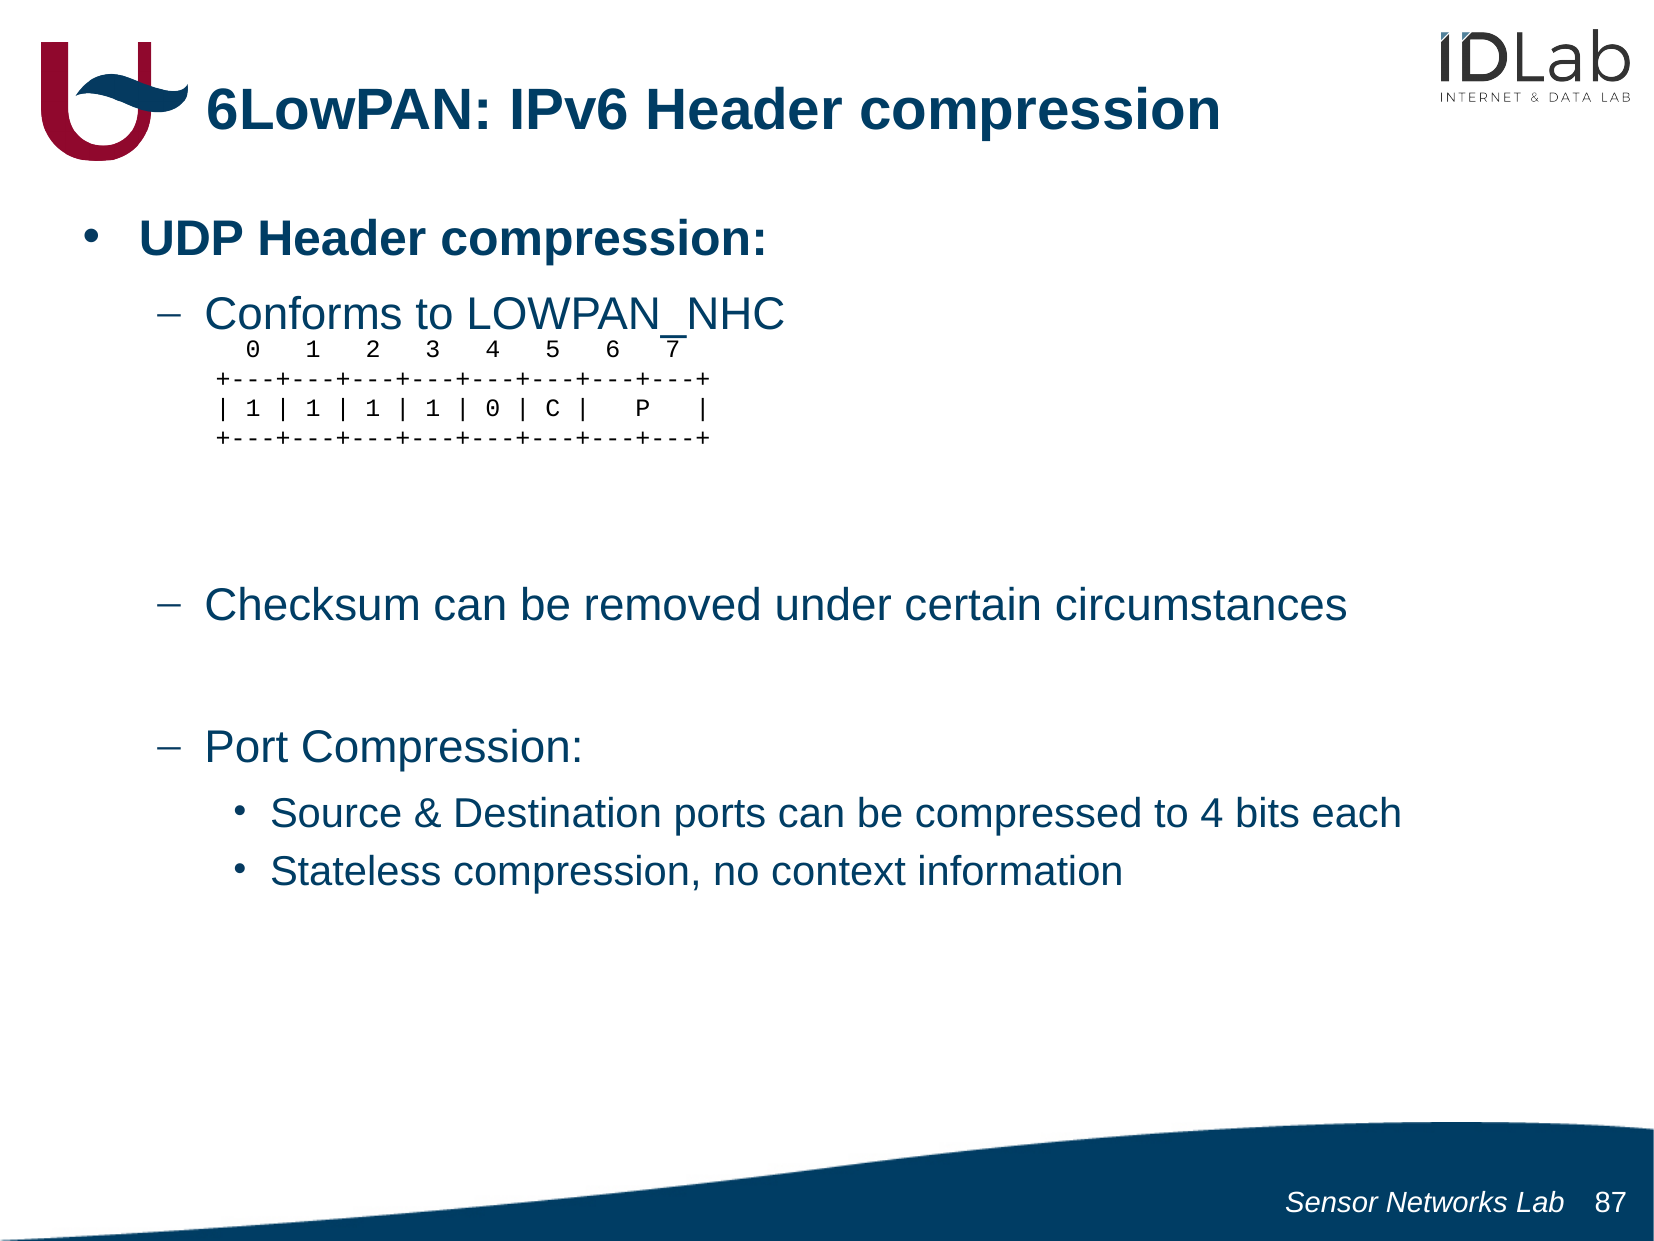

# 6LowPAN: IPv6 Header compression
UDP Header compression:
Conforms to LOWPAN_NHC

Checksum can be removed under certain circumstances

Port Compression:
Source & Destination ports can be compressed to 4 bits each
Stateless compression, no context information

  0   1   2   3   4   5   6   7
+---+---+---+---+---+---+---+---+
| 1 | 1 | 1 | 1 | 0 | C |   P   |
+---+---+---+---+---+---+---+---+
Sensor Networks Lab
87